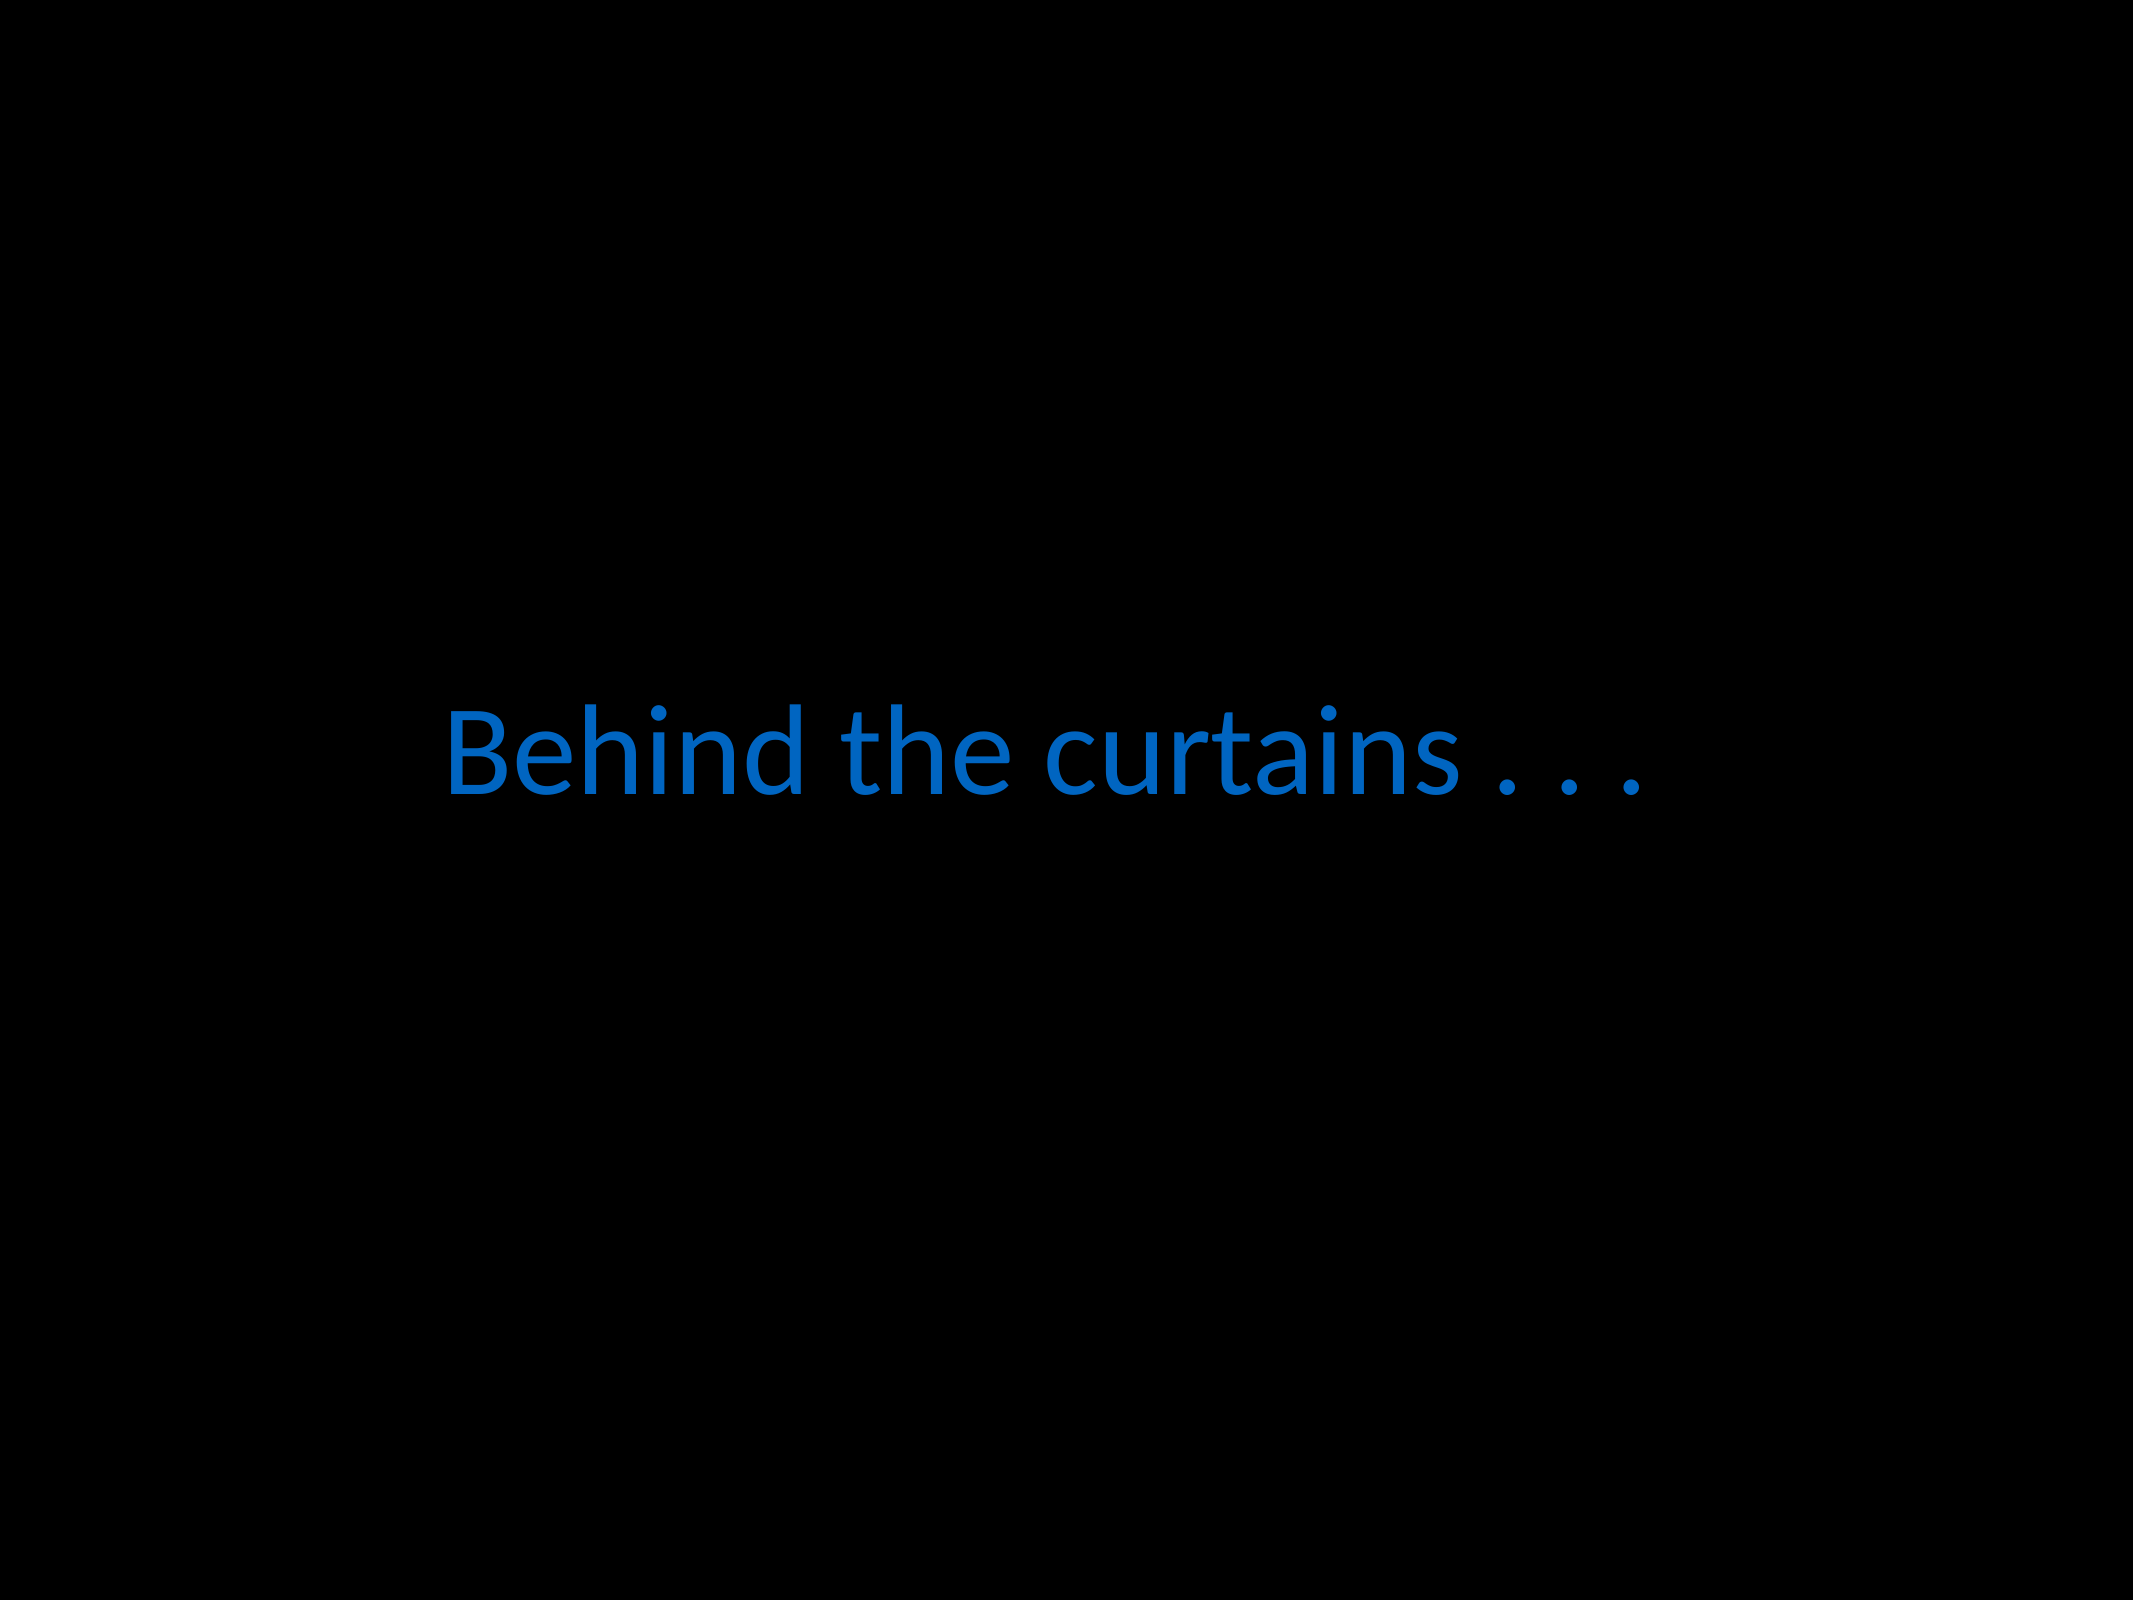

# Behind the curtains . . .